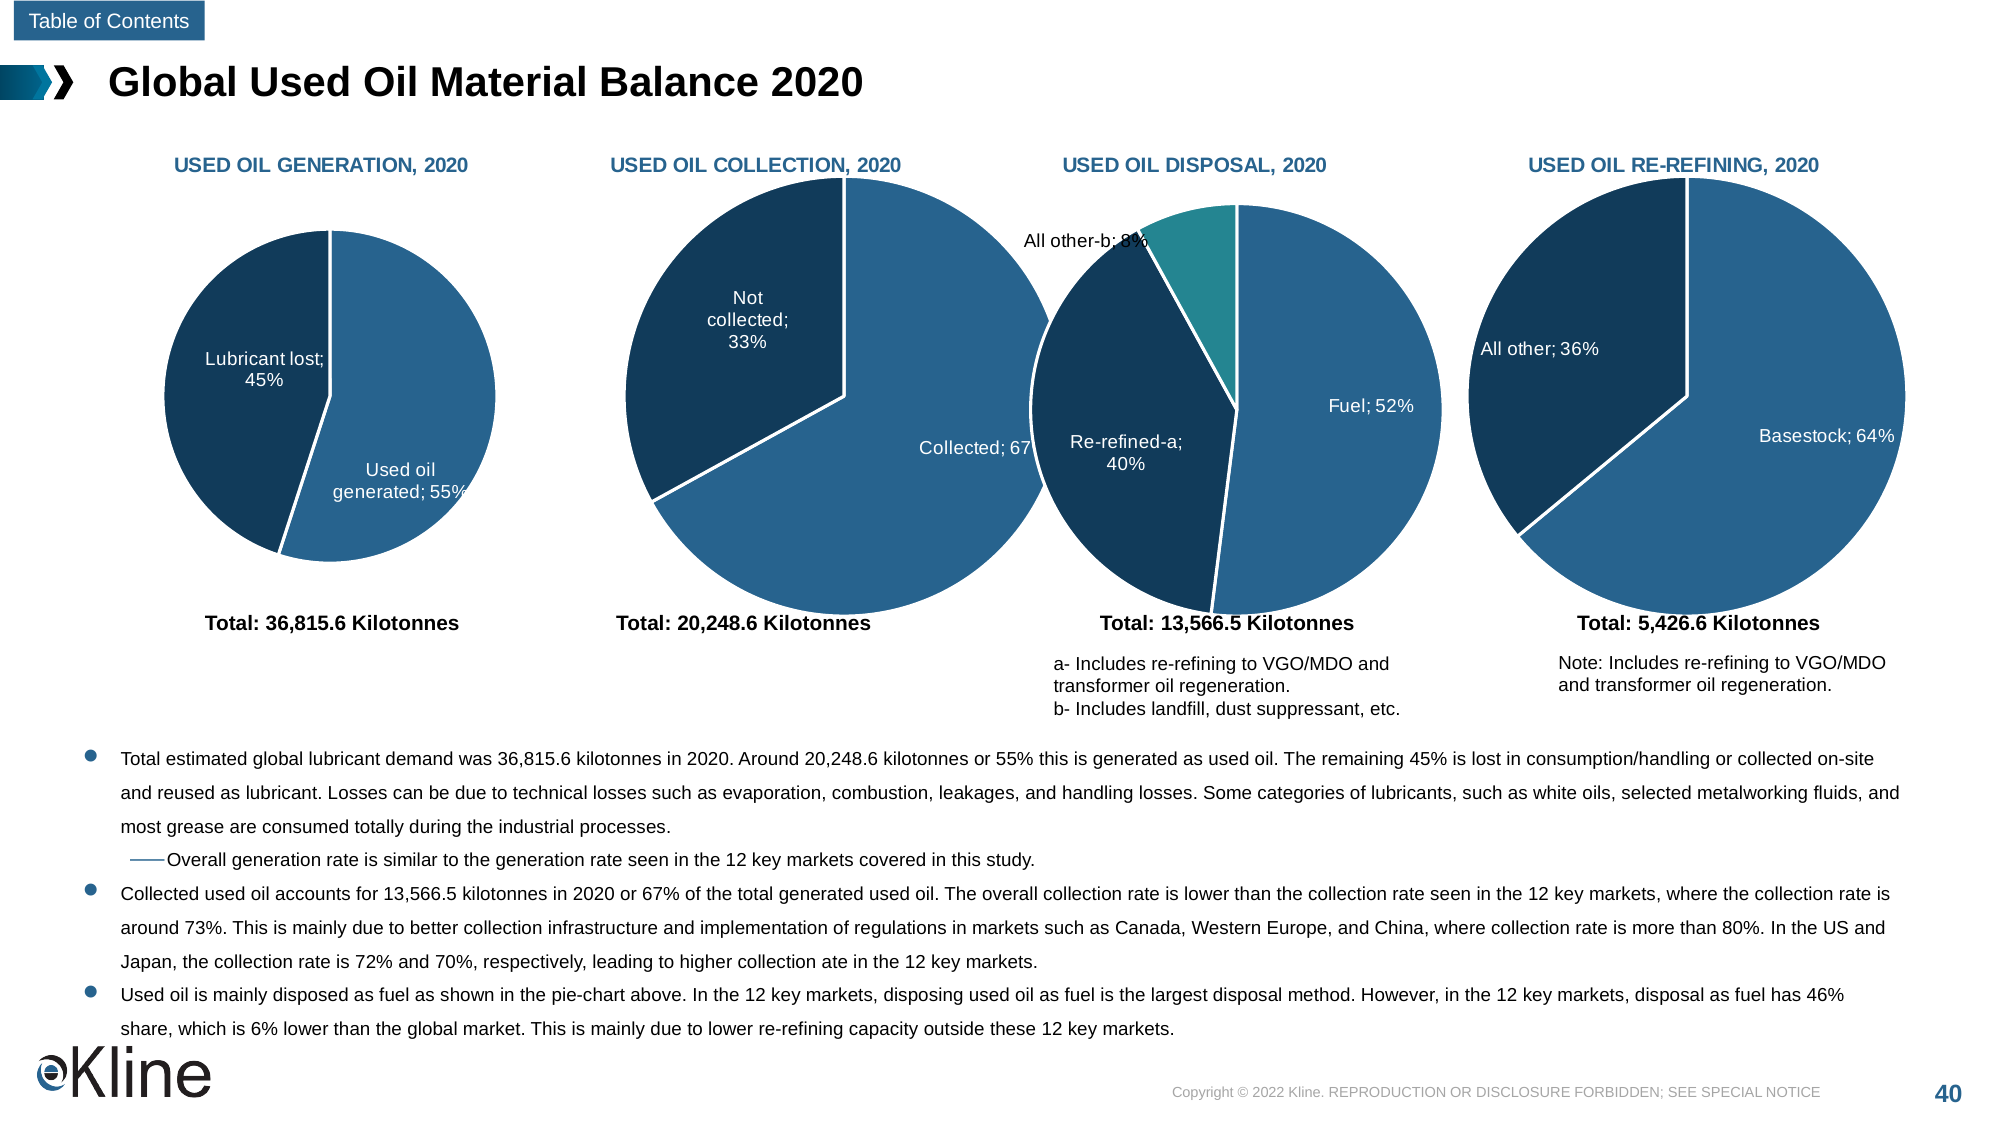

# Global Used Oil Material Balance 2020

### Chart: USED OIL GENERATION, 2020

| Category | Sales |
|---|---|
| Used oil generated | 0.55 |
| Lubricant lost | 0.45 |

### Chart: USED OIL COLLECTION, 2020

| Category | Sales |
|---|---|
| Collected | 0.67 |
| Not collected | 0.33 |

### Chart: USED OIL DISPOSAL, 2020

| Category | Sales |
|---|---|
| Fuel | 0.52 |
| Re-refined-a | 0.4 |
| All other-b | 0.08 |

### Chart: USED OIL RE-REFINING, 2020

| Category | Sales |
|---|---|
| Basestock | 0.64 |
| All other | 0.36 |
Total: 36,815.6 Kilotonnes
Total: 20,248.6 Kilotonnes
Total: 13,566.5 Kilotonnes
Total: 5,426.6 Kilotonnes
Note: Includes re-refining to VGO/MDO and transformer oil regeneration.
a- Includes re-refining to VGO/MDO and transformer oil regeneration.
b- Includes landfill, dust suppressant, etc.
Total estimated global lubricant demand was 36,815.6 kilotonnes in 2020. Around 20,248.6 kilotonnes or 55% this is generated as used oil. The remaining 45% is lost in consumption/handling or collected on-site and reused as lubricant. Losses can be due to technical losses such as evaporation, combustion, leakages, and handling losses. Some categories of lubricants, such as white oils, selected metalworking fluids, and most grease are consumed totally during the industrial processes.
Overall generation rate is similar to the generation rate seen in the 12 key markets covered in this study.
Collected used oil accounts for 13,566.5 kilotonnes in 2020 or 67% of the total generated used oil. The overall collection rate is lower than the collection rate seen in the 12 key markets, where the collection rate is around 73%. This is mainly due to better collection infrastructure and implementation of regulations in markets such as Canada, Western Europe, and China, where collection rate is more than 80%. In the US and Japan, the collection rate is 72% and 70%, respectively, leading to higher collection ate in the 12 key markets.
Used oil is mainly disposed as fuel as shown in the pie-chart above. In the 12 key markets, disposing used oil as fuel is the largest disposal method. However, in the 12 key markets, disposal as fuel has 46% share, which is 6% lower than the global market. This is mainly due to lower re-refining capacity outside these 12 key markets.